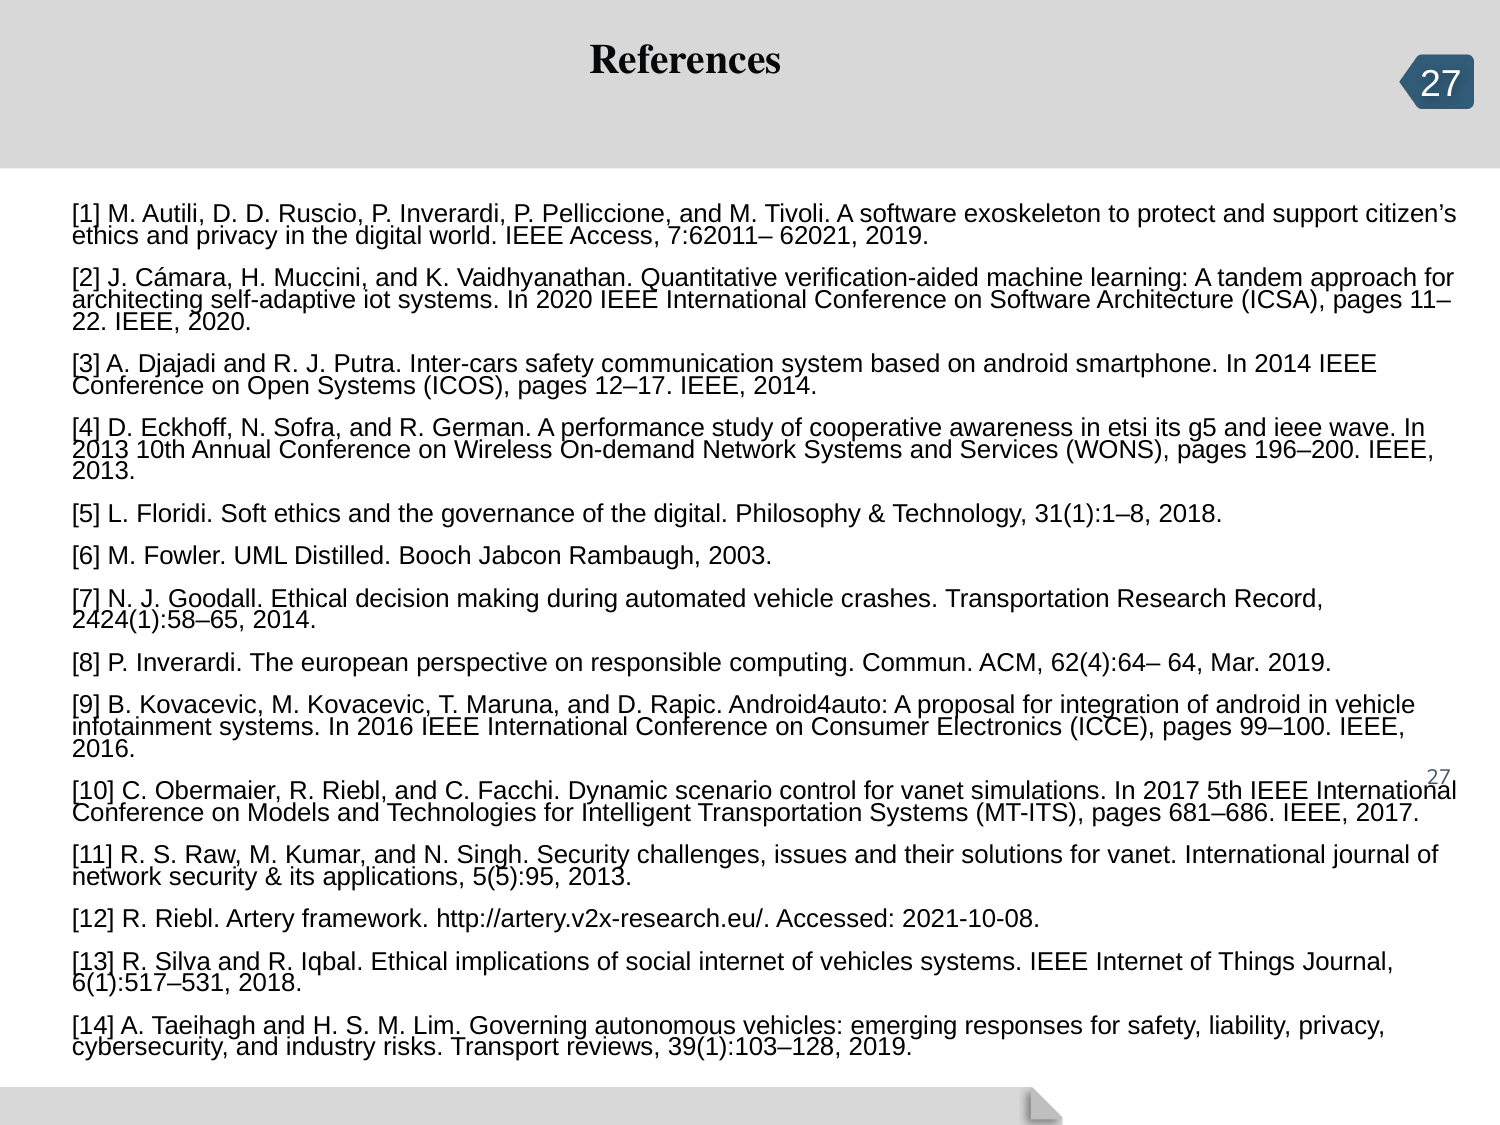

# References
[1] M. Autili, D. D. Ruscio, P. Inverardi, P. Pelliccione, and M. Tivoli. A software exoskeleton to protect and support citizen’s ethics and privacy in the digital world. IEEE Access, 7:62011– 62021, 2019.
[2] J. Cámara, H. Muccini, and K. Vaidhyanathan. Quantitative verification-aided machine learning: A tandem approach for architecting self-adaptive iot systems. In 2020 IEEE International Conference on Software Architecture (ICSA), pages 11–22. IEEE, 2020.
[3] A. Djajadi and R. J. Putra. Inter-cars safety communication system based on android smartphone. In 2014 IEEE Conference on Open Systems (ICOS), pages 12–17. IEEE, 2014.
[4] D. Eckhoff, N. Sofra, and R. German. A performance study of cooperative awareness in etsi its g5 and ieee wave. In 2013 10th Annual Conference on Wireless On-demand Network Systems and Services (WONS), pages 196–200. IEEE, 2013.
[5] L. Floridi. Soft ethics and the governance of the digital. Philosophy & Technology, 31(1):1–8, 2018.
[6] M. Fowler. UML Distilled. Booch Jabcon Rambaugh, 2003.
[7] N. J. Goodall. Ethical decision making during automated vehicle crashes. Transportation Research Record, 2424(1):58–65, 2014.
[8] P. Inverardi. The european perspective on responsible computing. Commun. ACM, 62(4):64– 64, Mar. 2019.
[9] B. Kovacevic, M. Kovacevic, T. Maruna, and D. Rapic. Android4auto: A proposal for integration of android in vehicle infotainment systems. In 2016 IEEE International Conference on Consumer Electronics (ICCE), pages 99–100. IEEE, 2016.
[10] C. Obermaier, R. Riebl, and C. Facchi. Dynamic scenario control for vanet simulations. In 2017 5th IEEE International Conference on Models and Technologies for Intelligent Transportation Systems (MT-ITS), pages 681–686. IEEE, 2017.
[11] R. S. Raw, M. Kumar, and N. Singh. Security challenges, issues and their solutions for vanet. International journal of network security & its applications, 5(5):95, 2013.
[12] R. Riebl. Artery framework. http://artery.v2x-research.eu/. Accessed: 2021-10-08.
[13] R. Silva and R. Iqbal. Ethical implications of social internet of vehicles systems. IEEE Internet of Things Journal, 6(1):517–531, 2018.
[14] A. Taeihagh and H. S. M. Lim. Governing autonomous vehicles: emerging responses for safety, liability, privacy, cybersecurity, and industry risks. Transport reviews, 39(1):103–128, 2019.

27